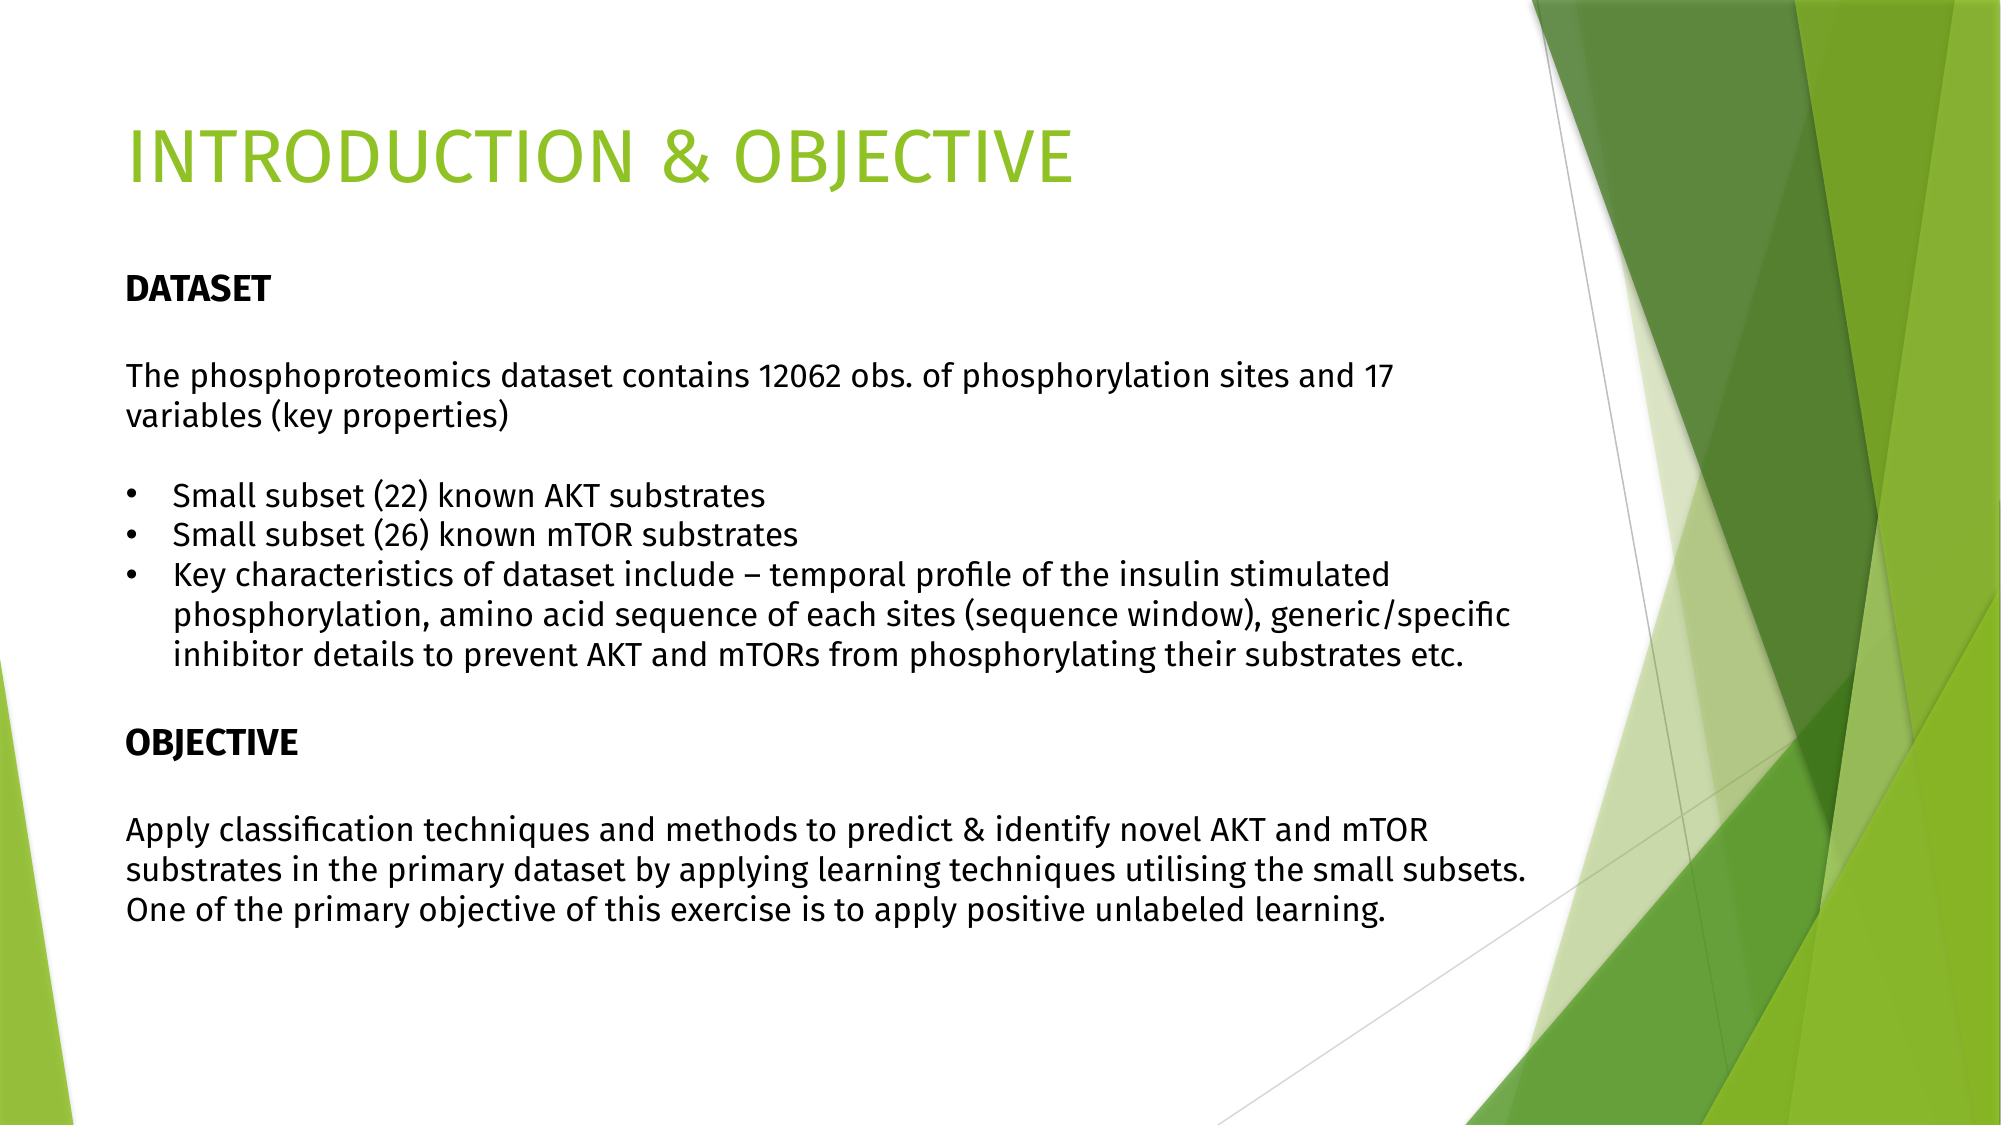

# INTRODUCTION & OBJECTIVE
DATASET
The phosphoproteomics dataset contains 12062 obs. of phosphorylation sites and 17 variables (key properties)

Small subset (22) known AKT substrates
Small subset (26) known mTOR substrates
Key characteristics of dataset include – temporal profile of the insulin stimulated phosphorylation, amino acid sequence of each sites (sequence window), generic/specific  inhibitor details to prevent AKT and mTORs from phosphorylating their substrates etc.

OBJECTIVE
Apply classification techniques and methods to predict & identify novel AKT and mTOR substrates in the primary dataset by applying learning techniques utilising the small subsets. One of the primary objective of this exercise is to apply positive unlabeled learning.